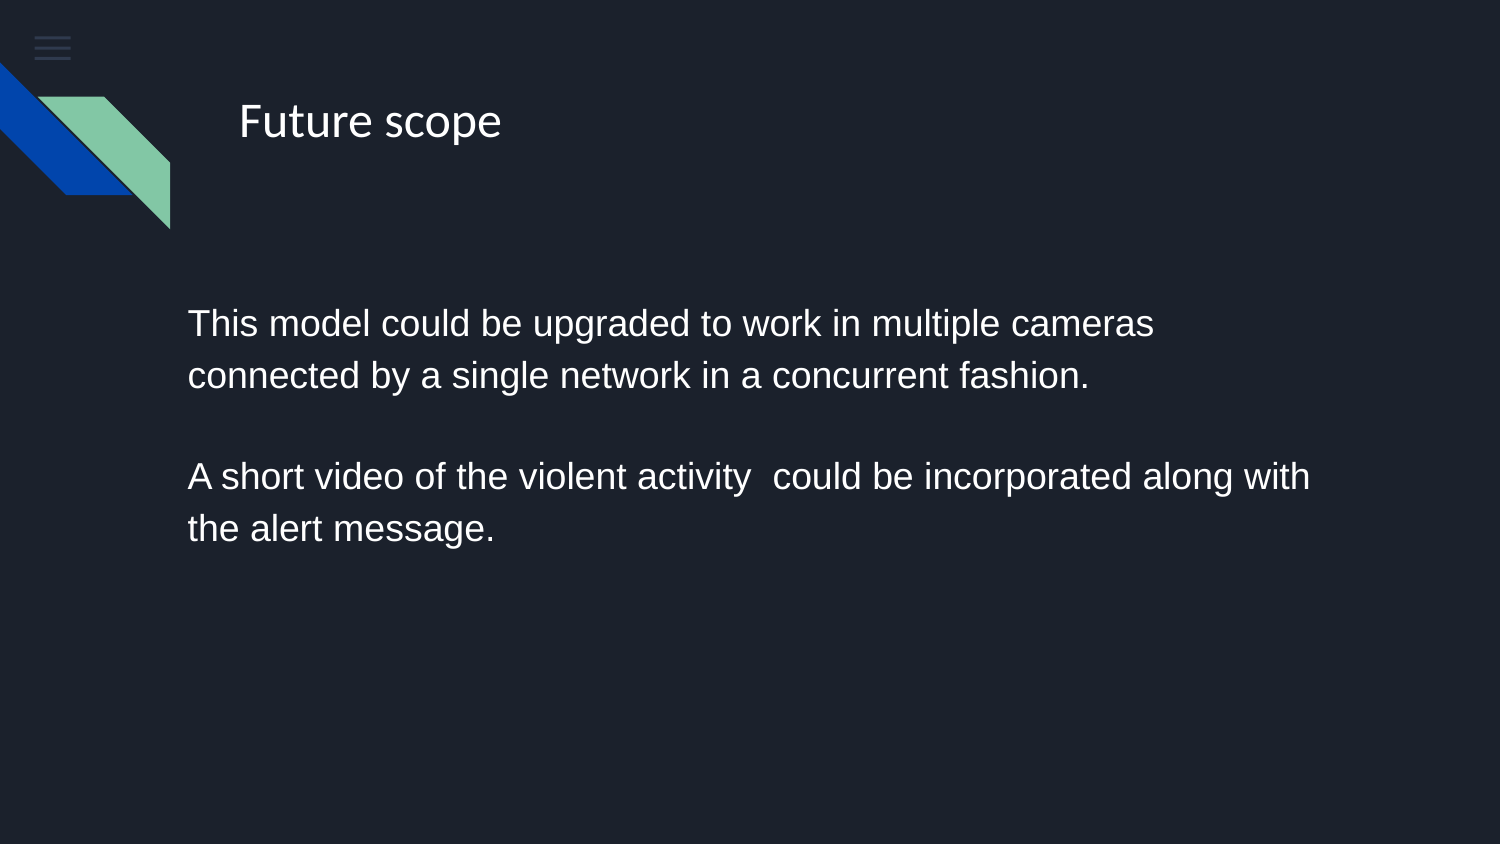

# Future scope

This model could be upgraded to work in multiple cameras connected by a single network in a concurrent fashion.
A short video of the violent activity  could be incorporated along with the alert message.